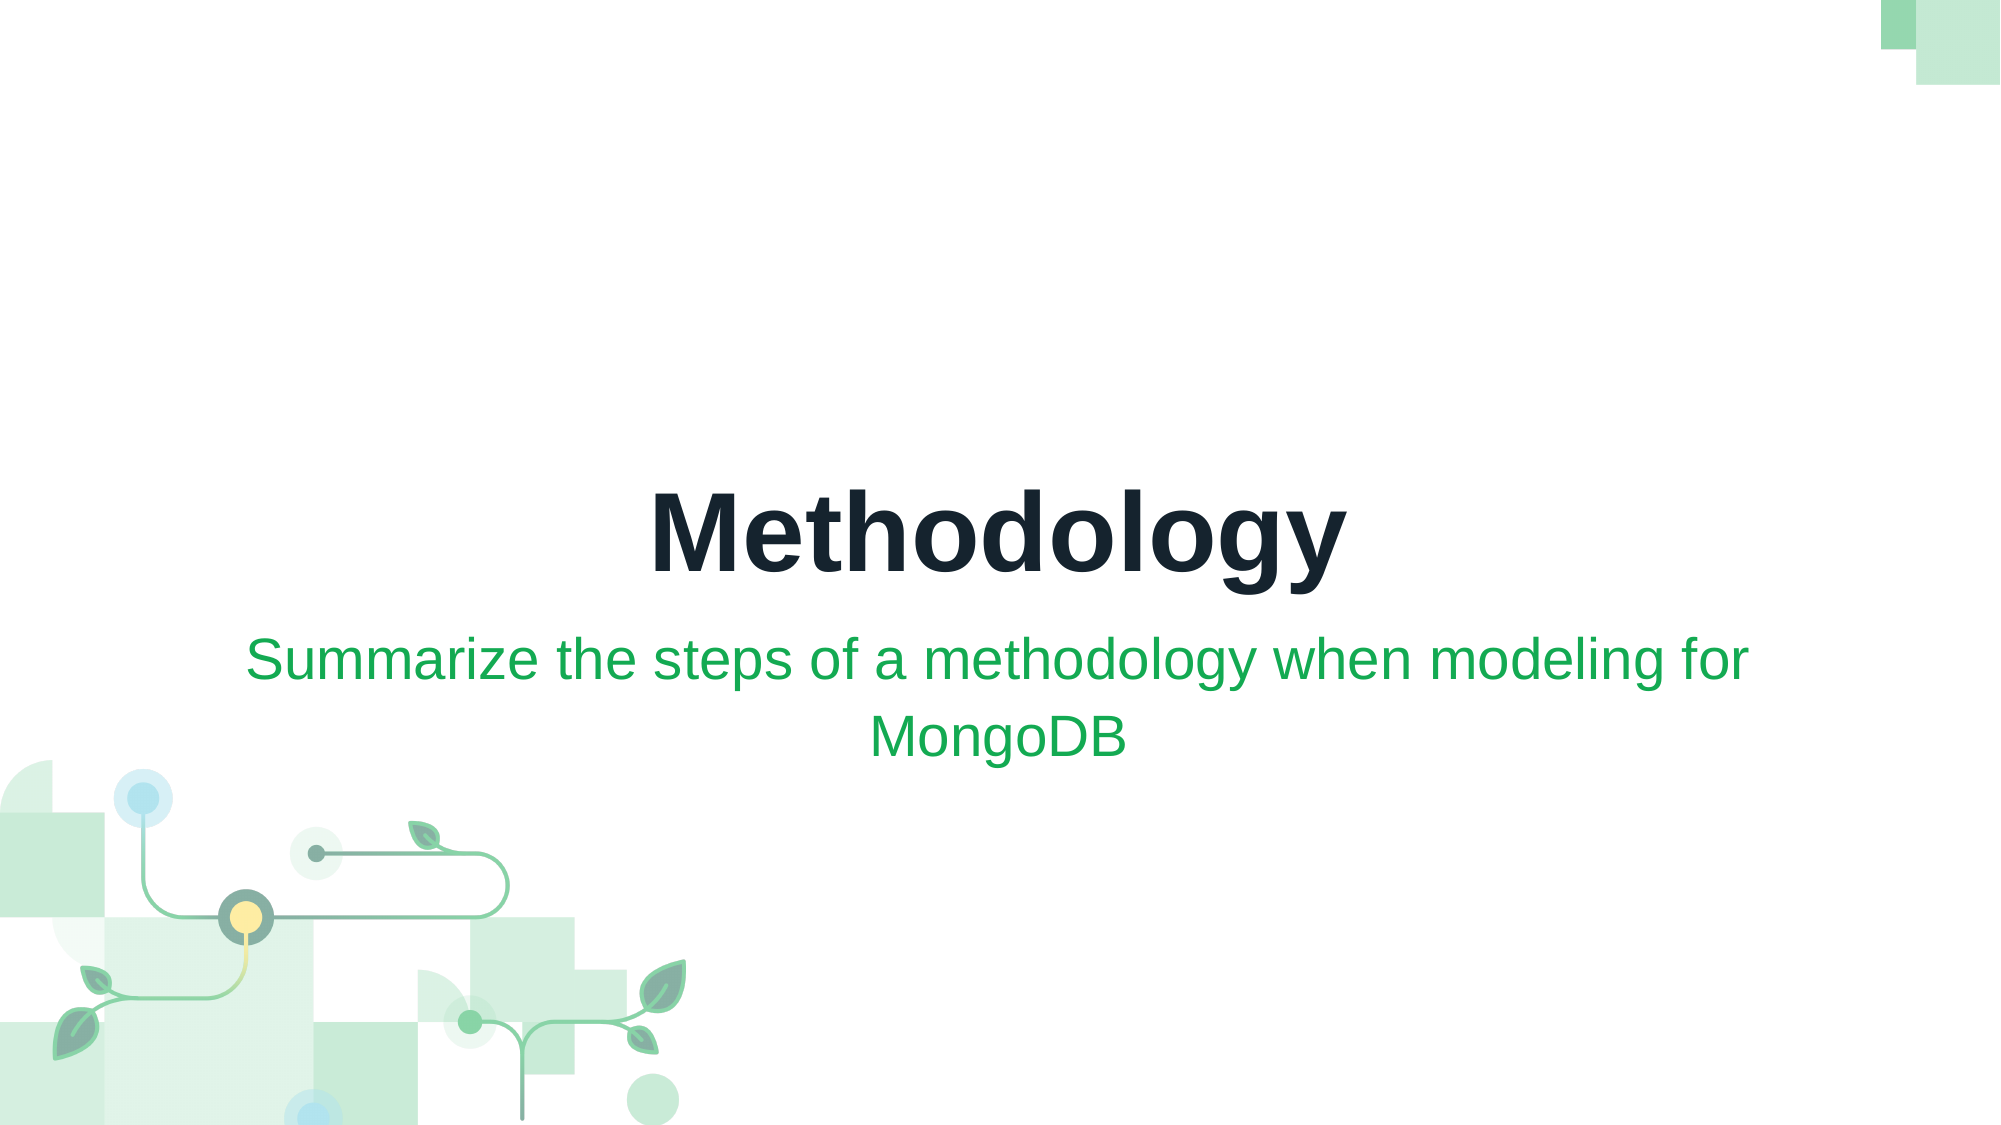

# Methodology
Summarize the steps of a methodology when modeling for MongoDB